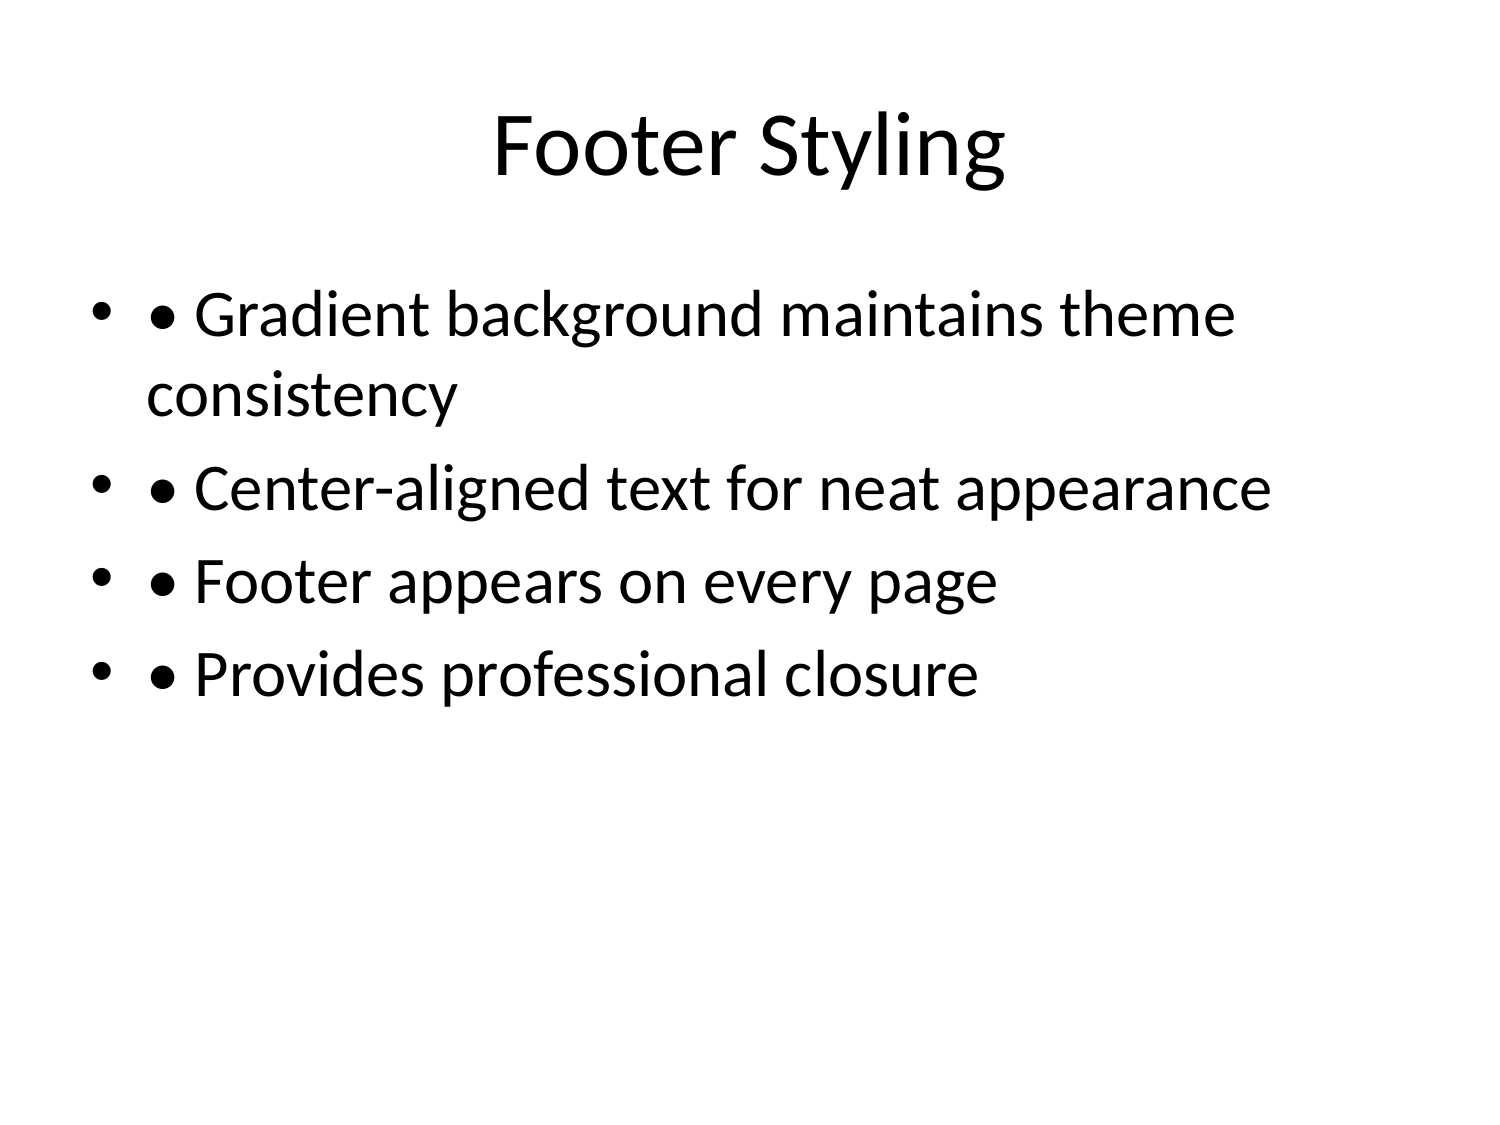

# Footer Styling
• Gradient background maintains theme consistency
• Center-aligned text for neat appearance
• Footer appears on every page
• Provides professional closure